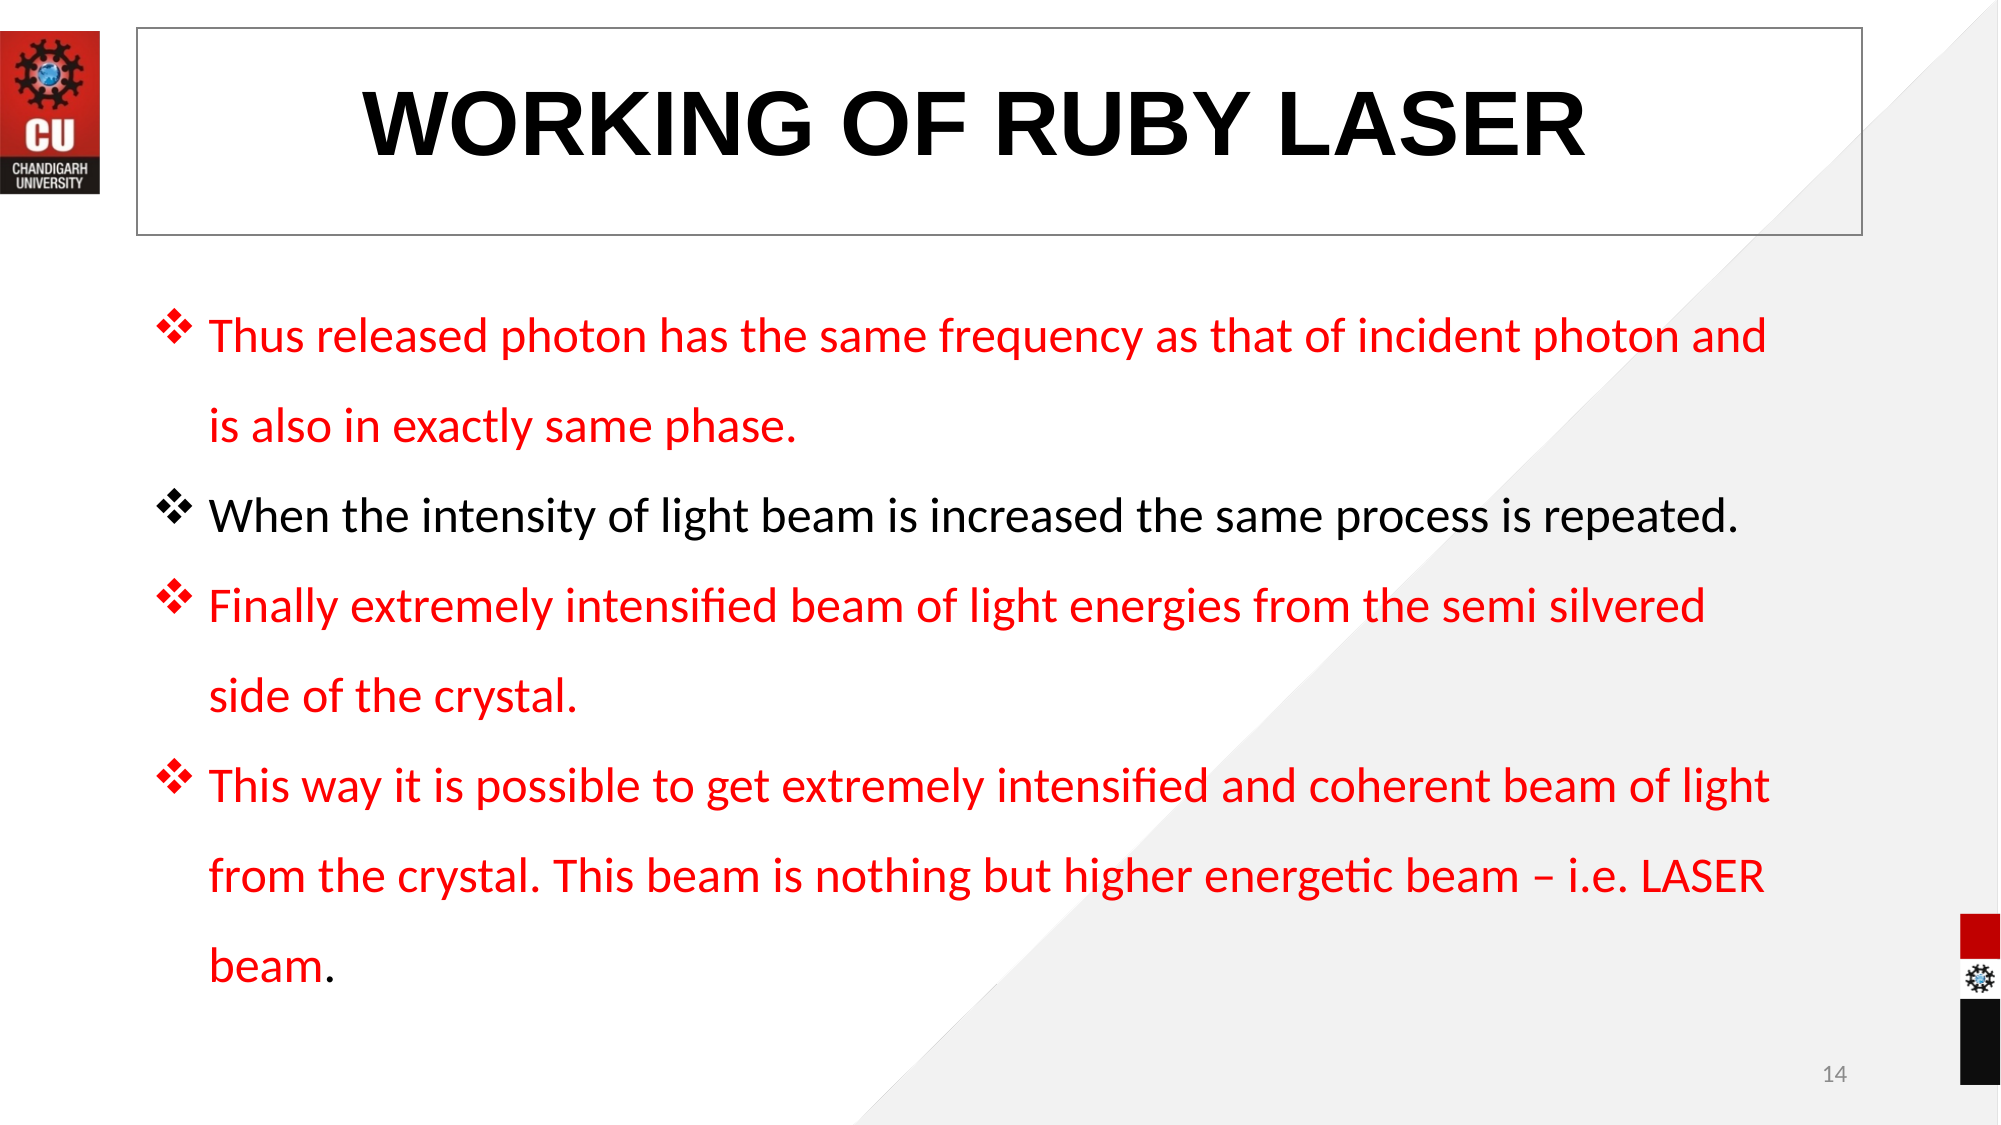

WORKING OF RUBY LASER
Thus released photon has the same frequency as that of incident photon and is also in exactly same phase.
When the intensity of light beam is increased the same process is repeated.
Finally extremely intensified beam of light energies from the semi silvered side of the crystal.
This way it is possible to get extremely intensified and coherent beam of light from the crystal. This beam is nothing but higher energetic beam – i.e. LASER beam.

14